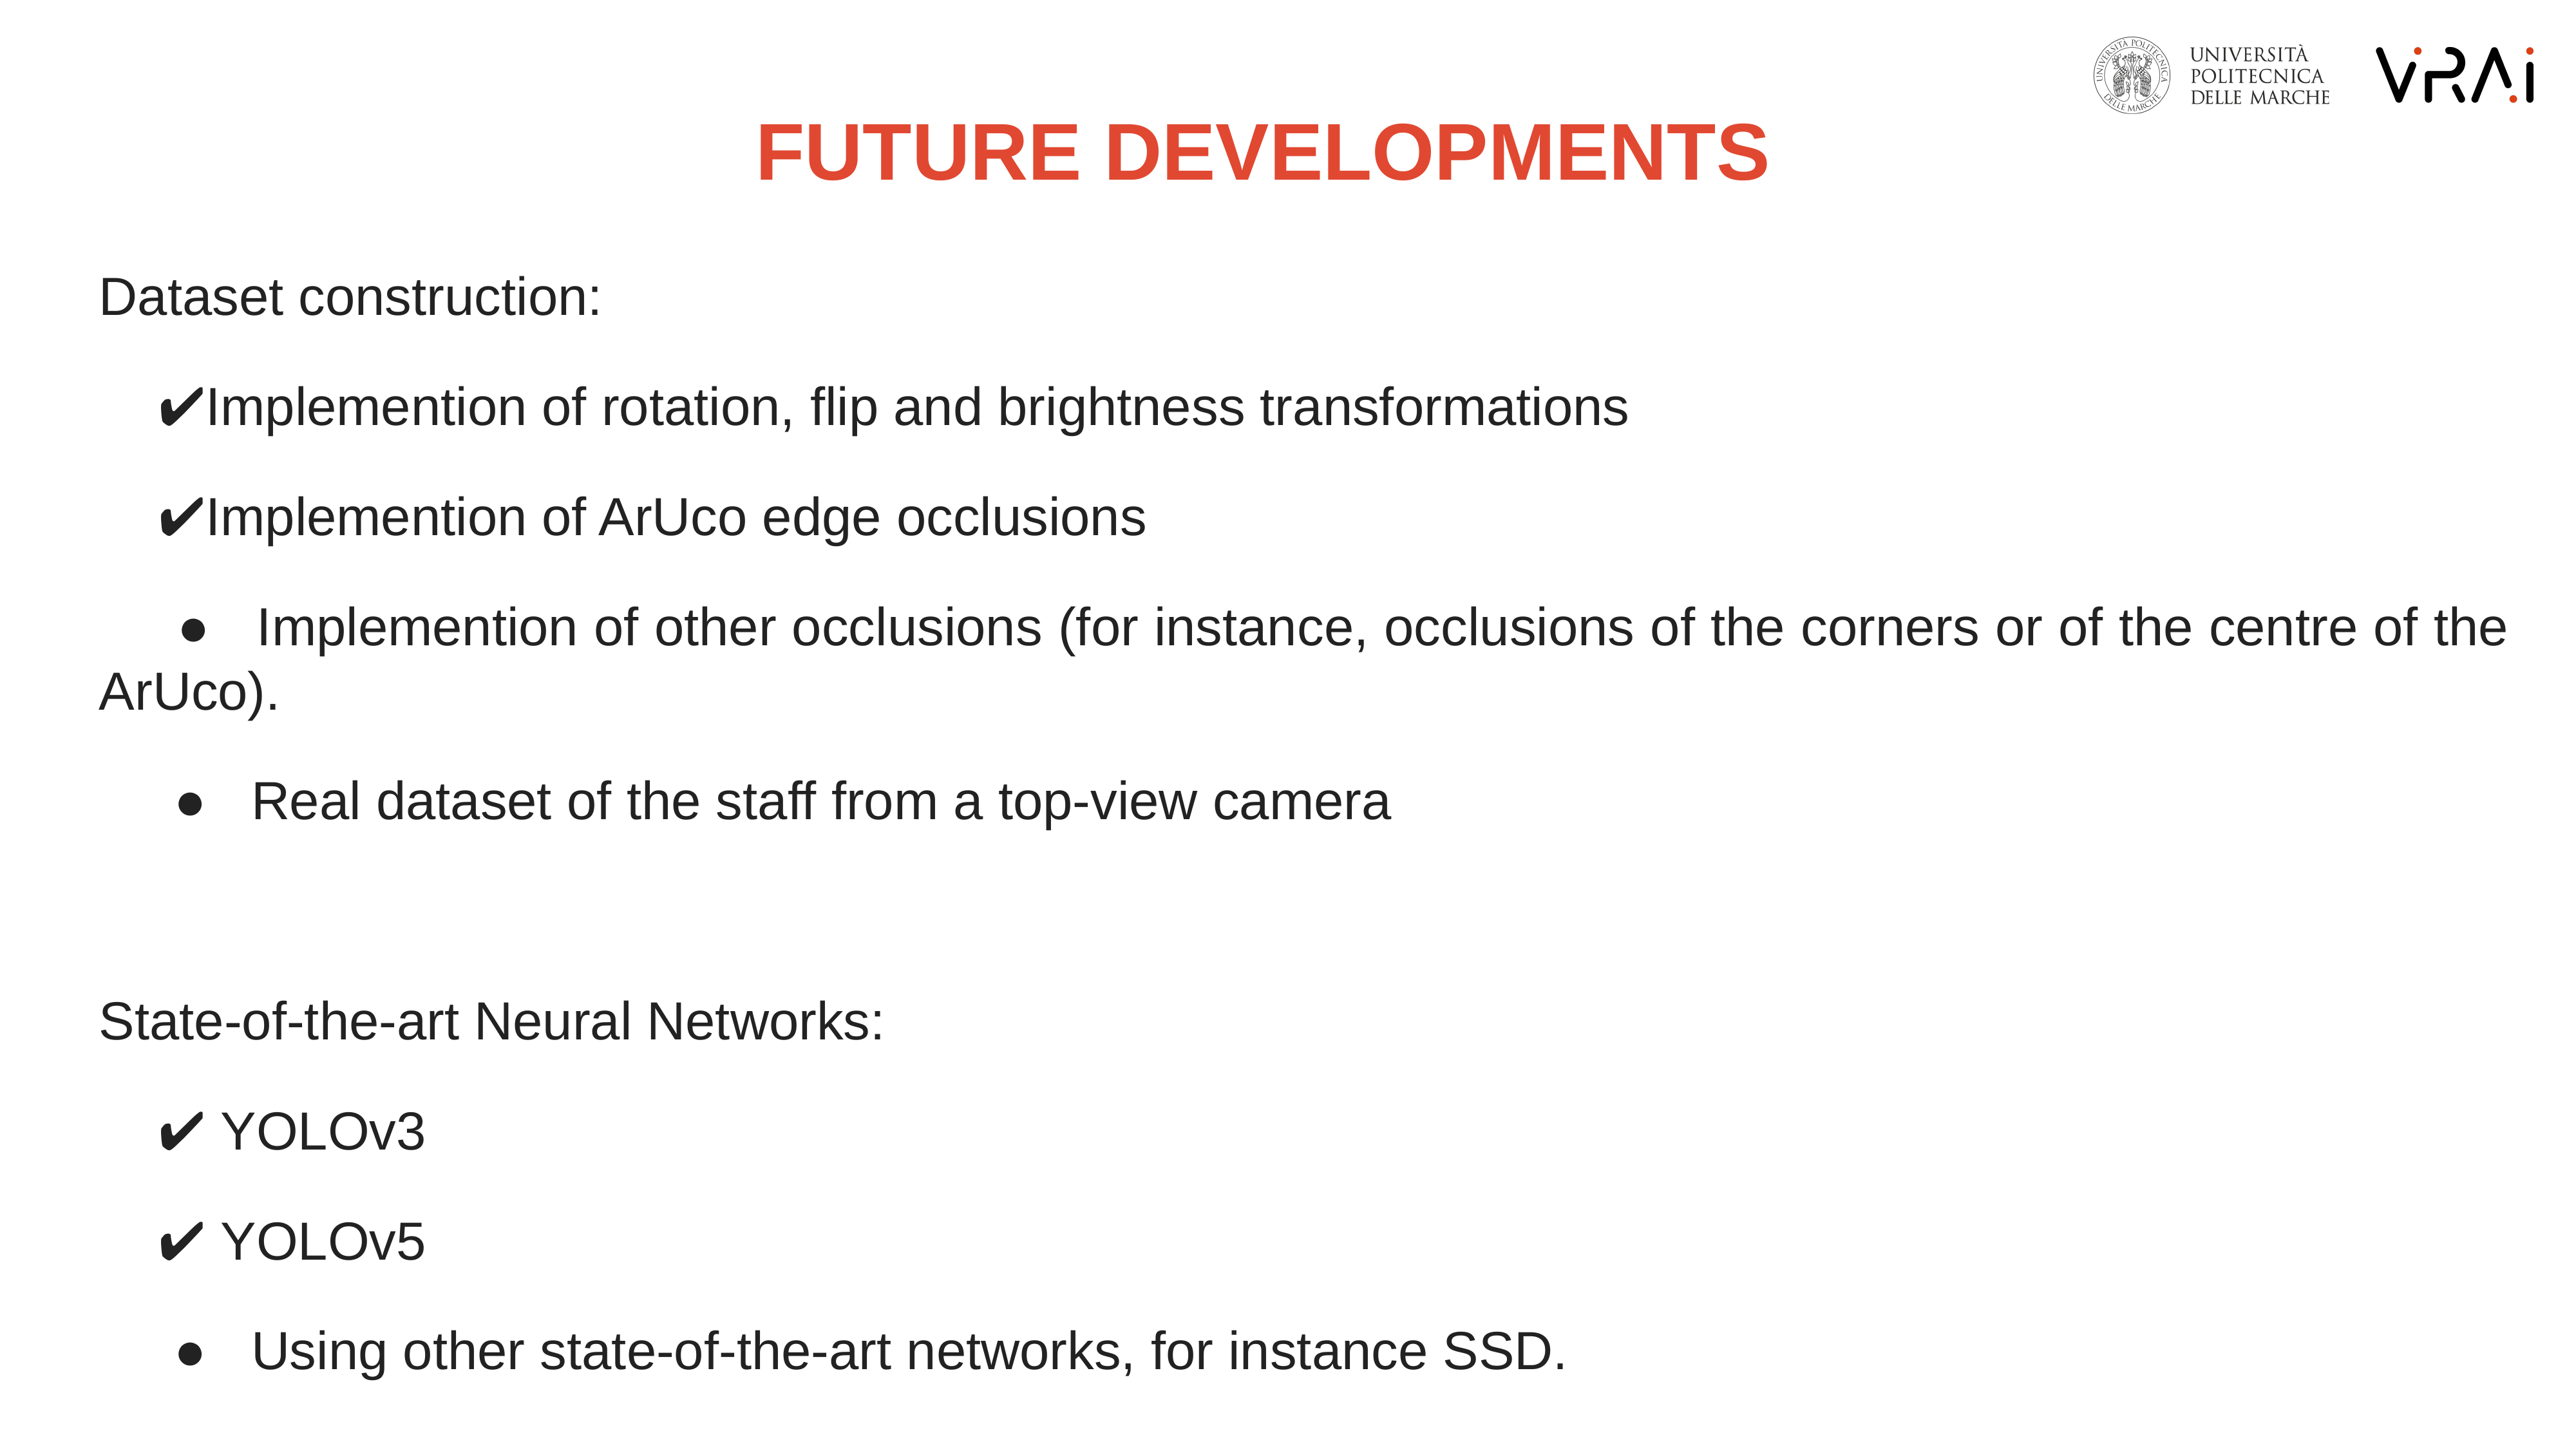

FUTURE DEVELOPMENTS
Dataset construction:
    ✔️Implemention of rotation, flip and brightness transformations
    ✔️Implemention of ArUco edge occlusions
     ●   Implemention of other occlusions (for instance, occlusions of the corners or of the centre of the ArUco).
     ●   Real dataset of the staff from a top-view camera

State-of-the-art Neural Networks:
    ✔️ YOLOv3
    ✔️ YOLOv5
     ●   Using other state-of-the-art networks, for instance SSD.